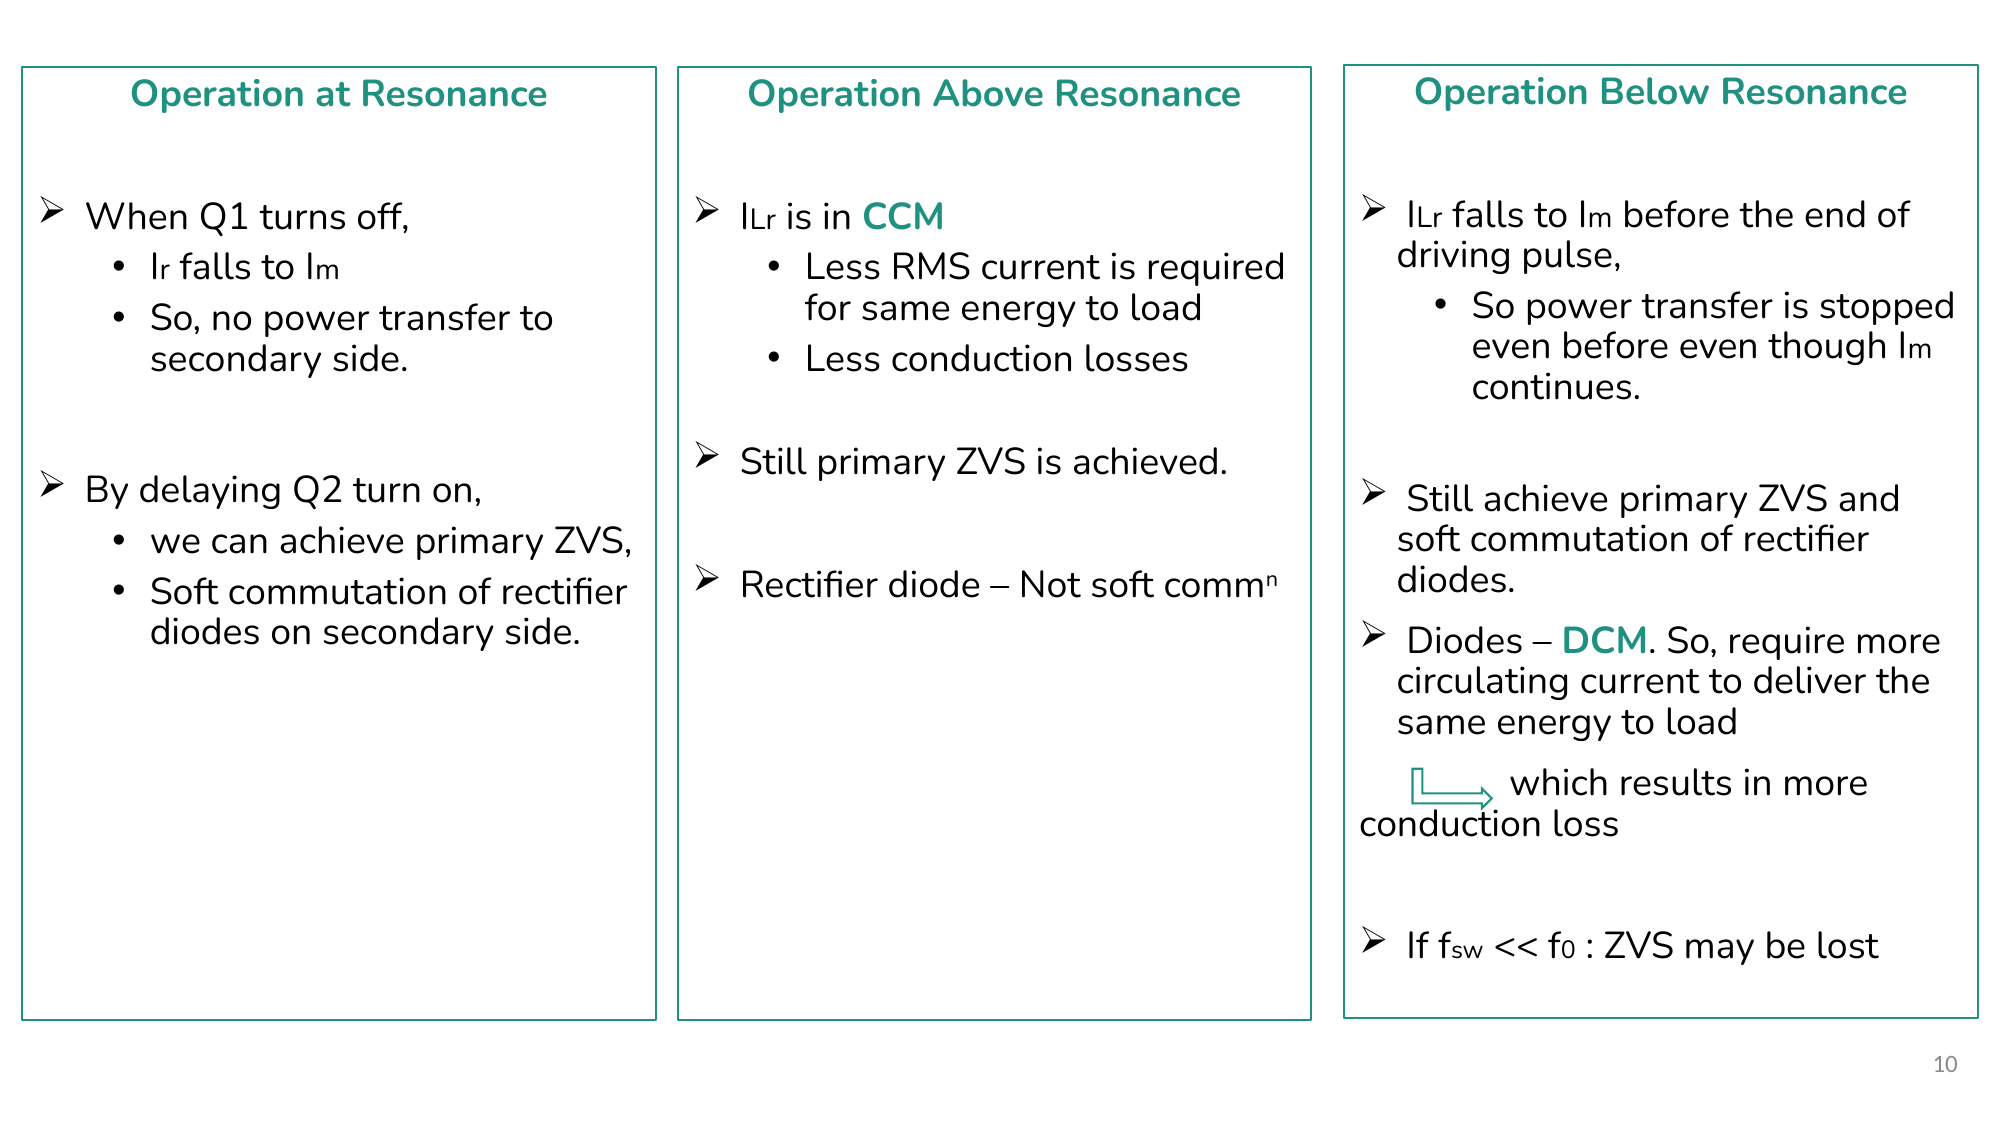

Operation Below Resonance

 ILr falls to Im before the end of driving pulse,
So power transfer is stopped even before even though Im continues.

 Still achieve primary ZVS and soft commutation of rectifier diodes.
 Diodes – DCM. So, require more circulating current to deliver the same energy to load
	which results in more 	conduction loss

 If fsw << f0 : ZVS may be lost

Operation at Resonance

 When Q1 turns off,
Ir falls to Im
So, no power transfer to secondary side.

 By delaying Q2 turn on,
we can achieve primary ZVS,
Soft commutation of rectifier diodes on secondary side.

Operation Above Resonance

 ILr is in CCM
Less RMS current is required for same energy to load
Less conduction losses

 Still primary ZVS is achieved.

 Rectifier diode – Not soft commn

10